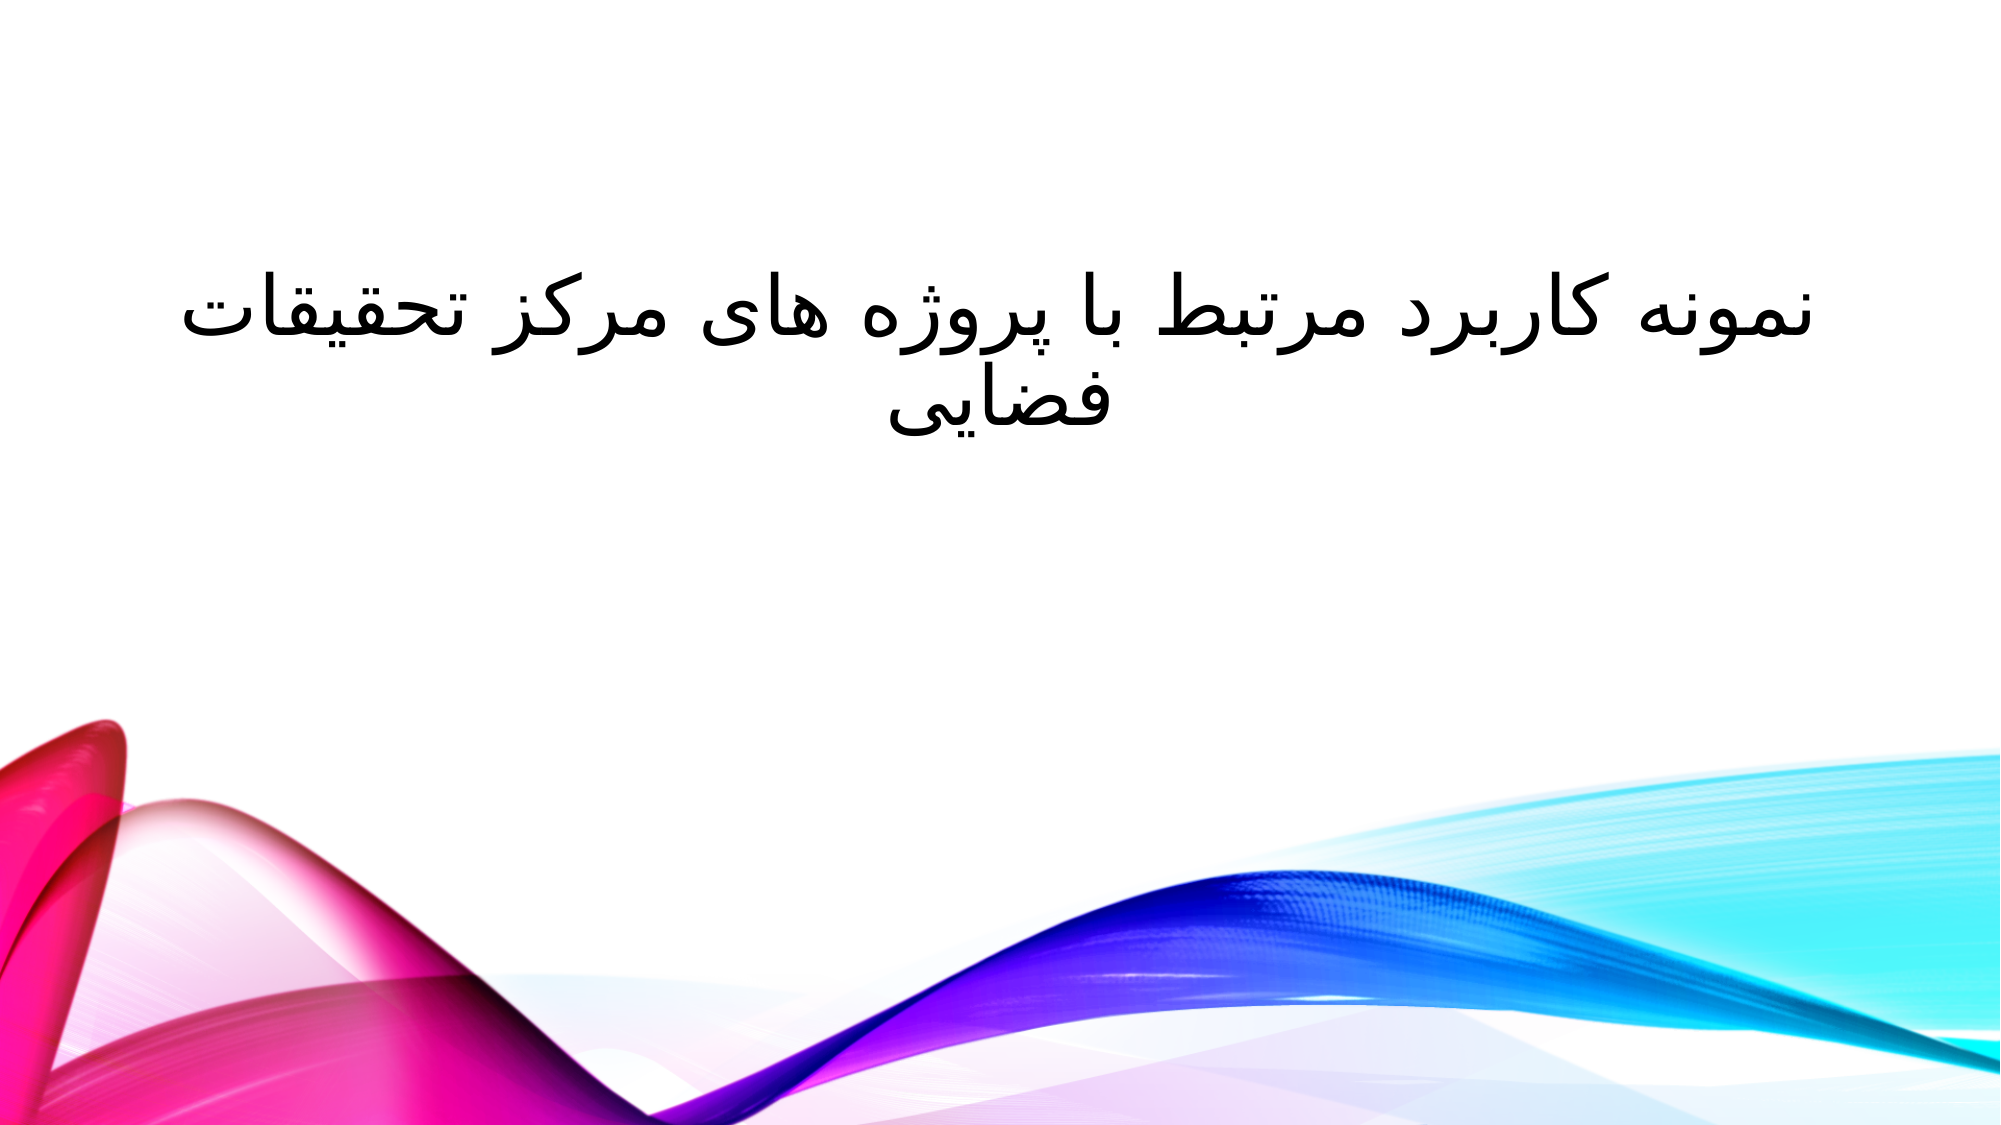

# نمونه کاربرد مرتبط با پروژه های مرکز تحقیقات فضایی